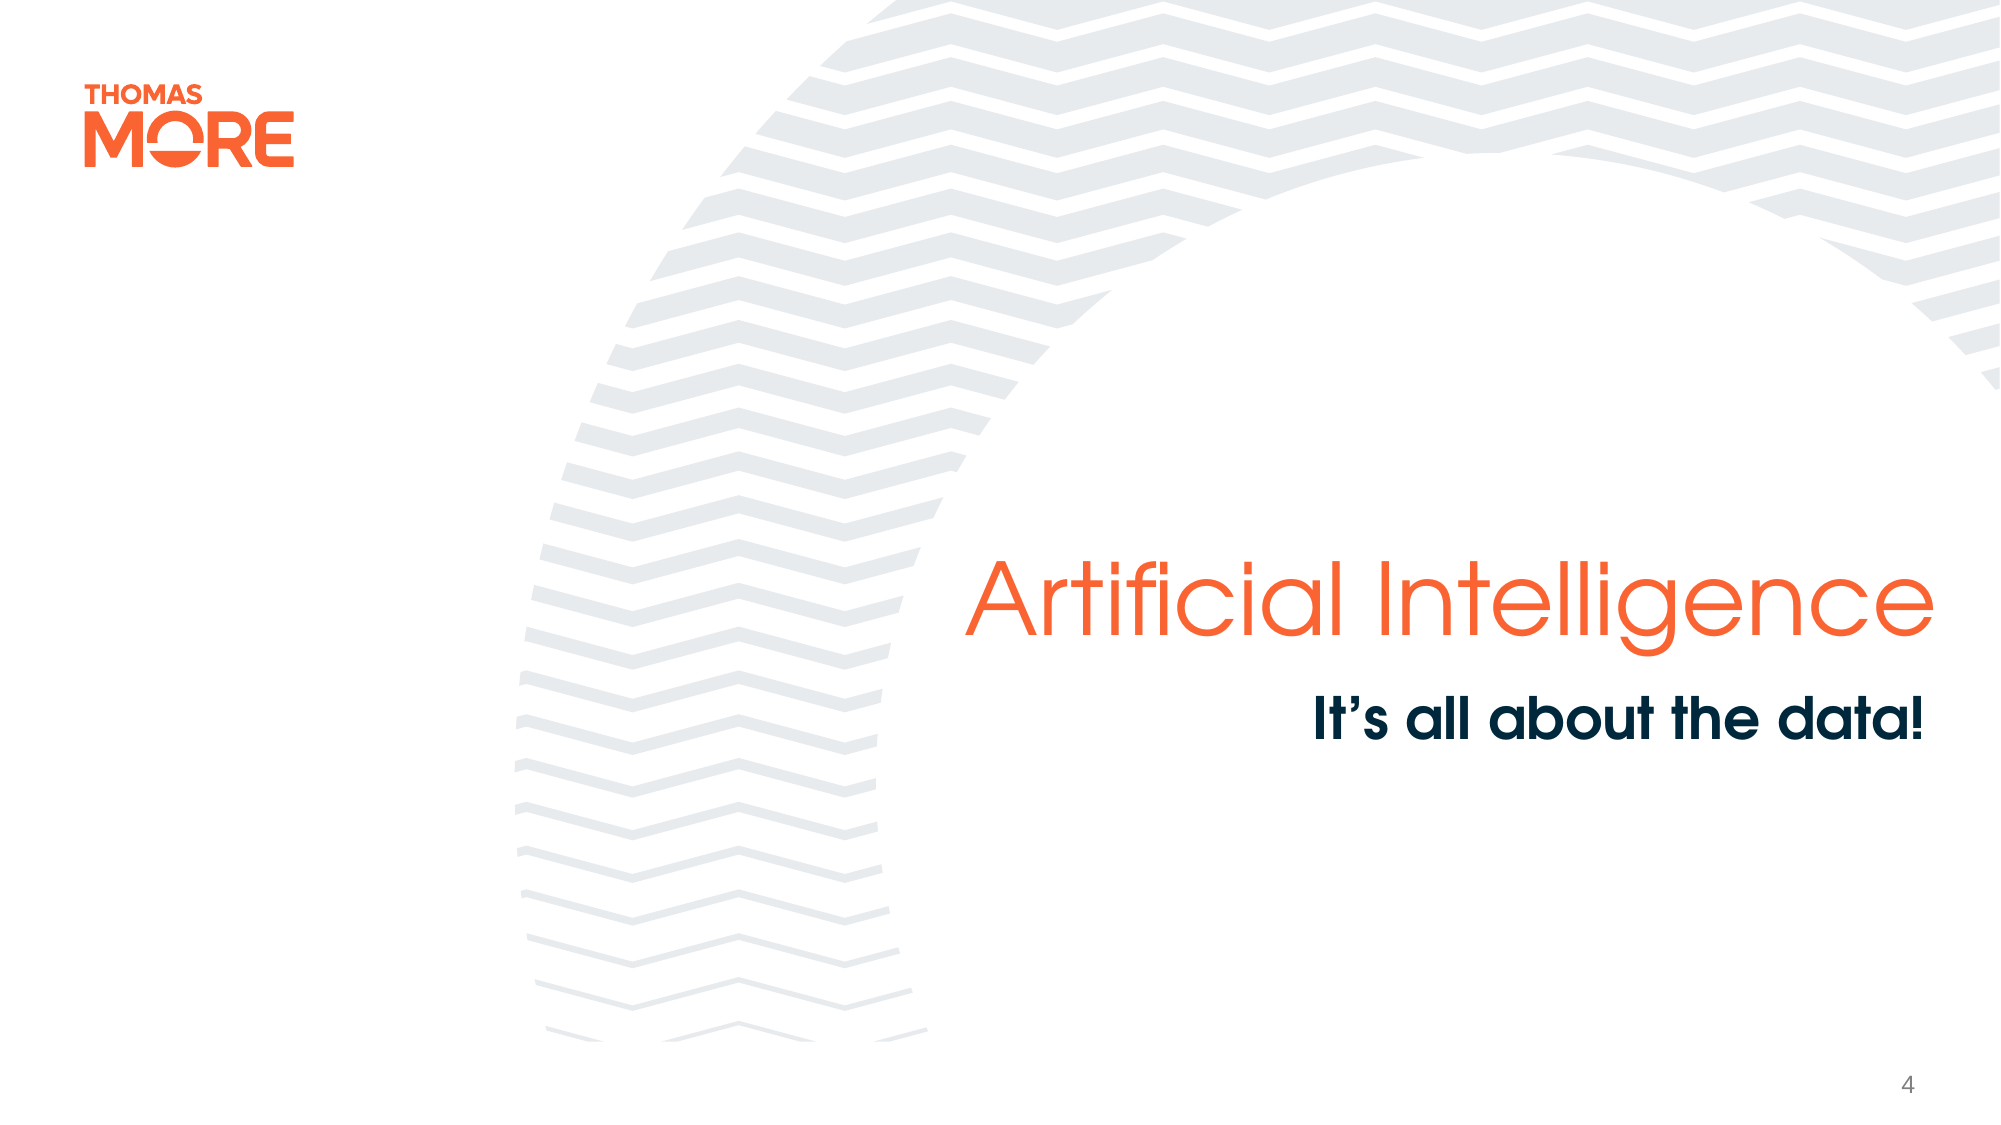

# Artificial Intelligence
It’s all about the data!
4